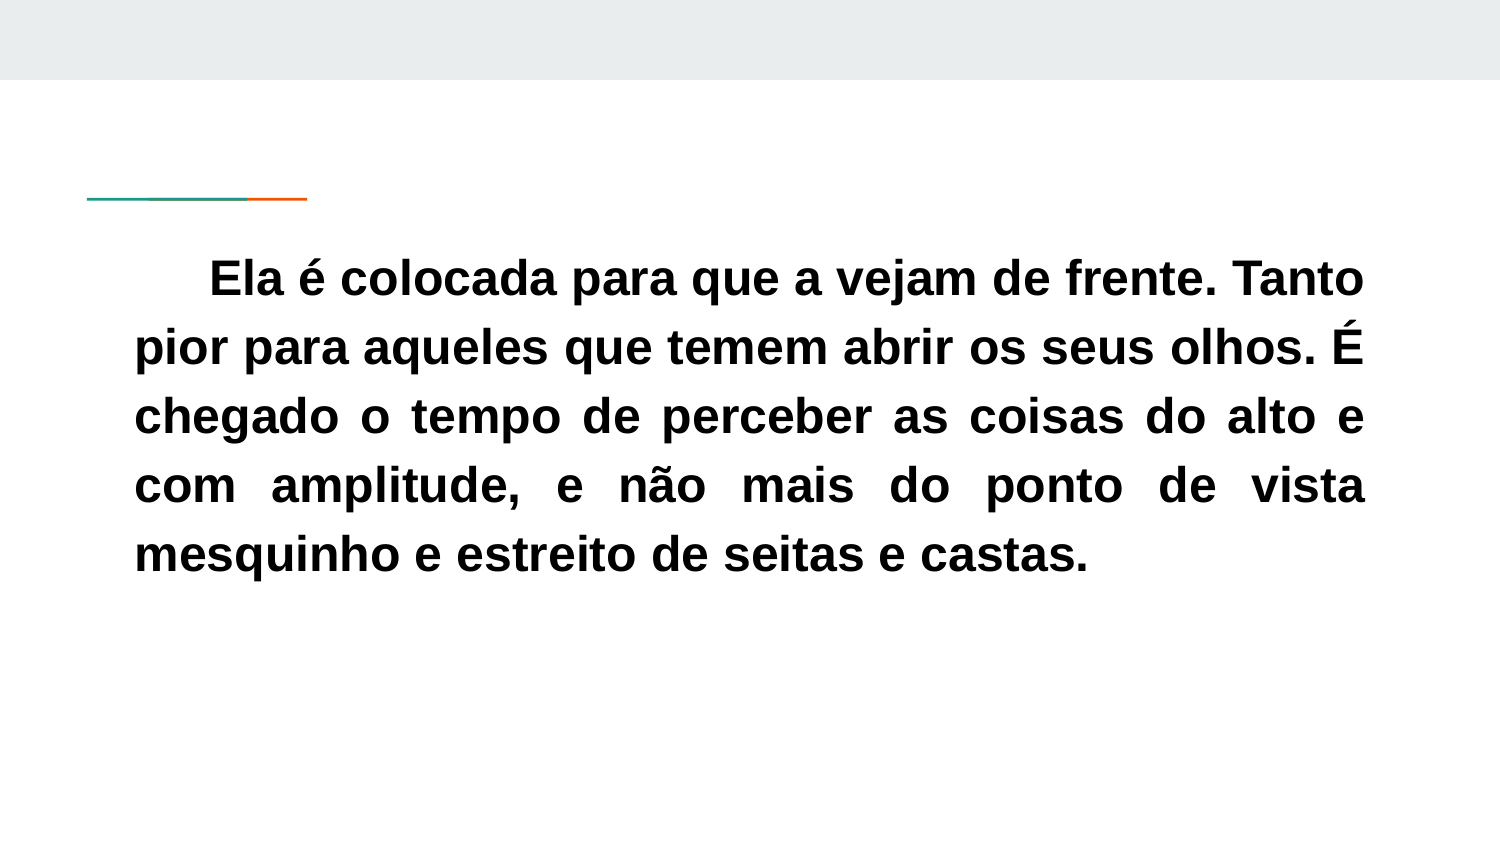

Ela é colocada para que a vejam de frente. Tanto pior para aqueles que temem abrir os seus olhos. É chegado o tempo de perceber as coisas do alto e com amplitude, e não mais do ponto de vista mesquinho e estreito de seitas e castas.